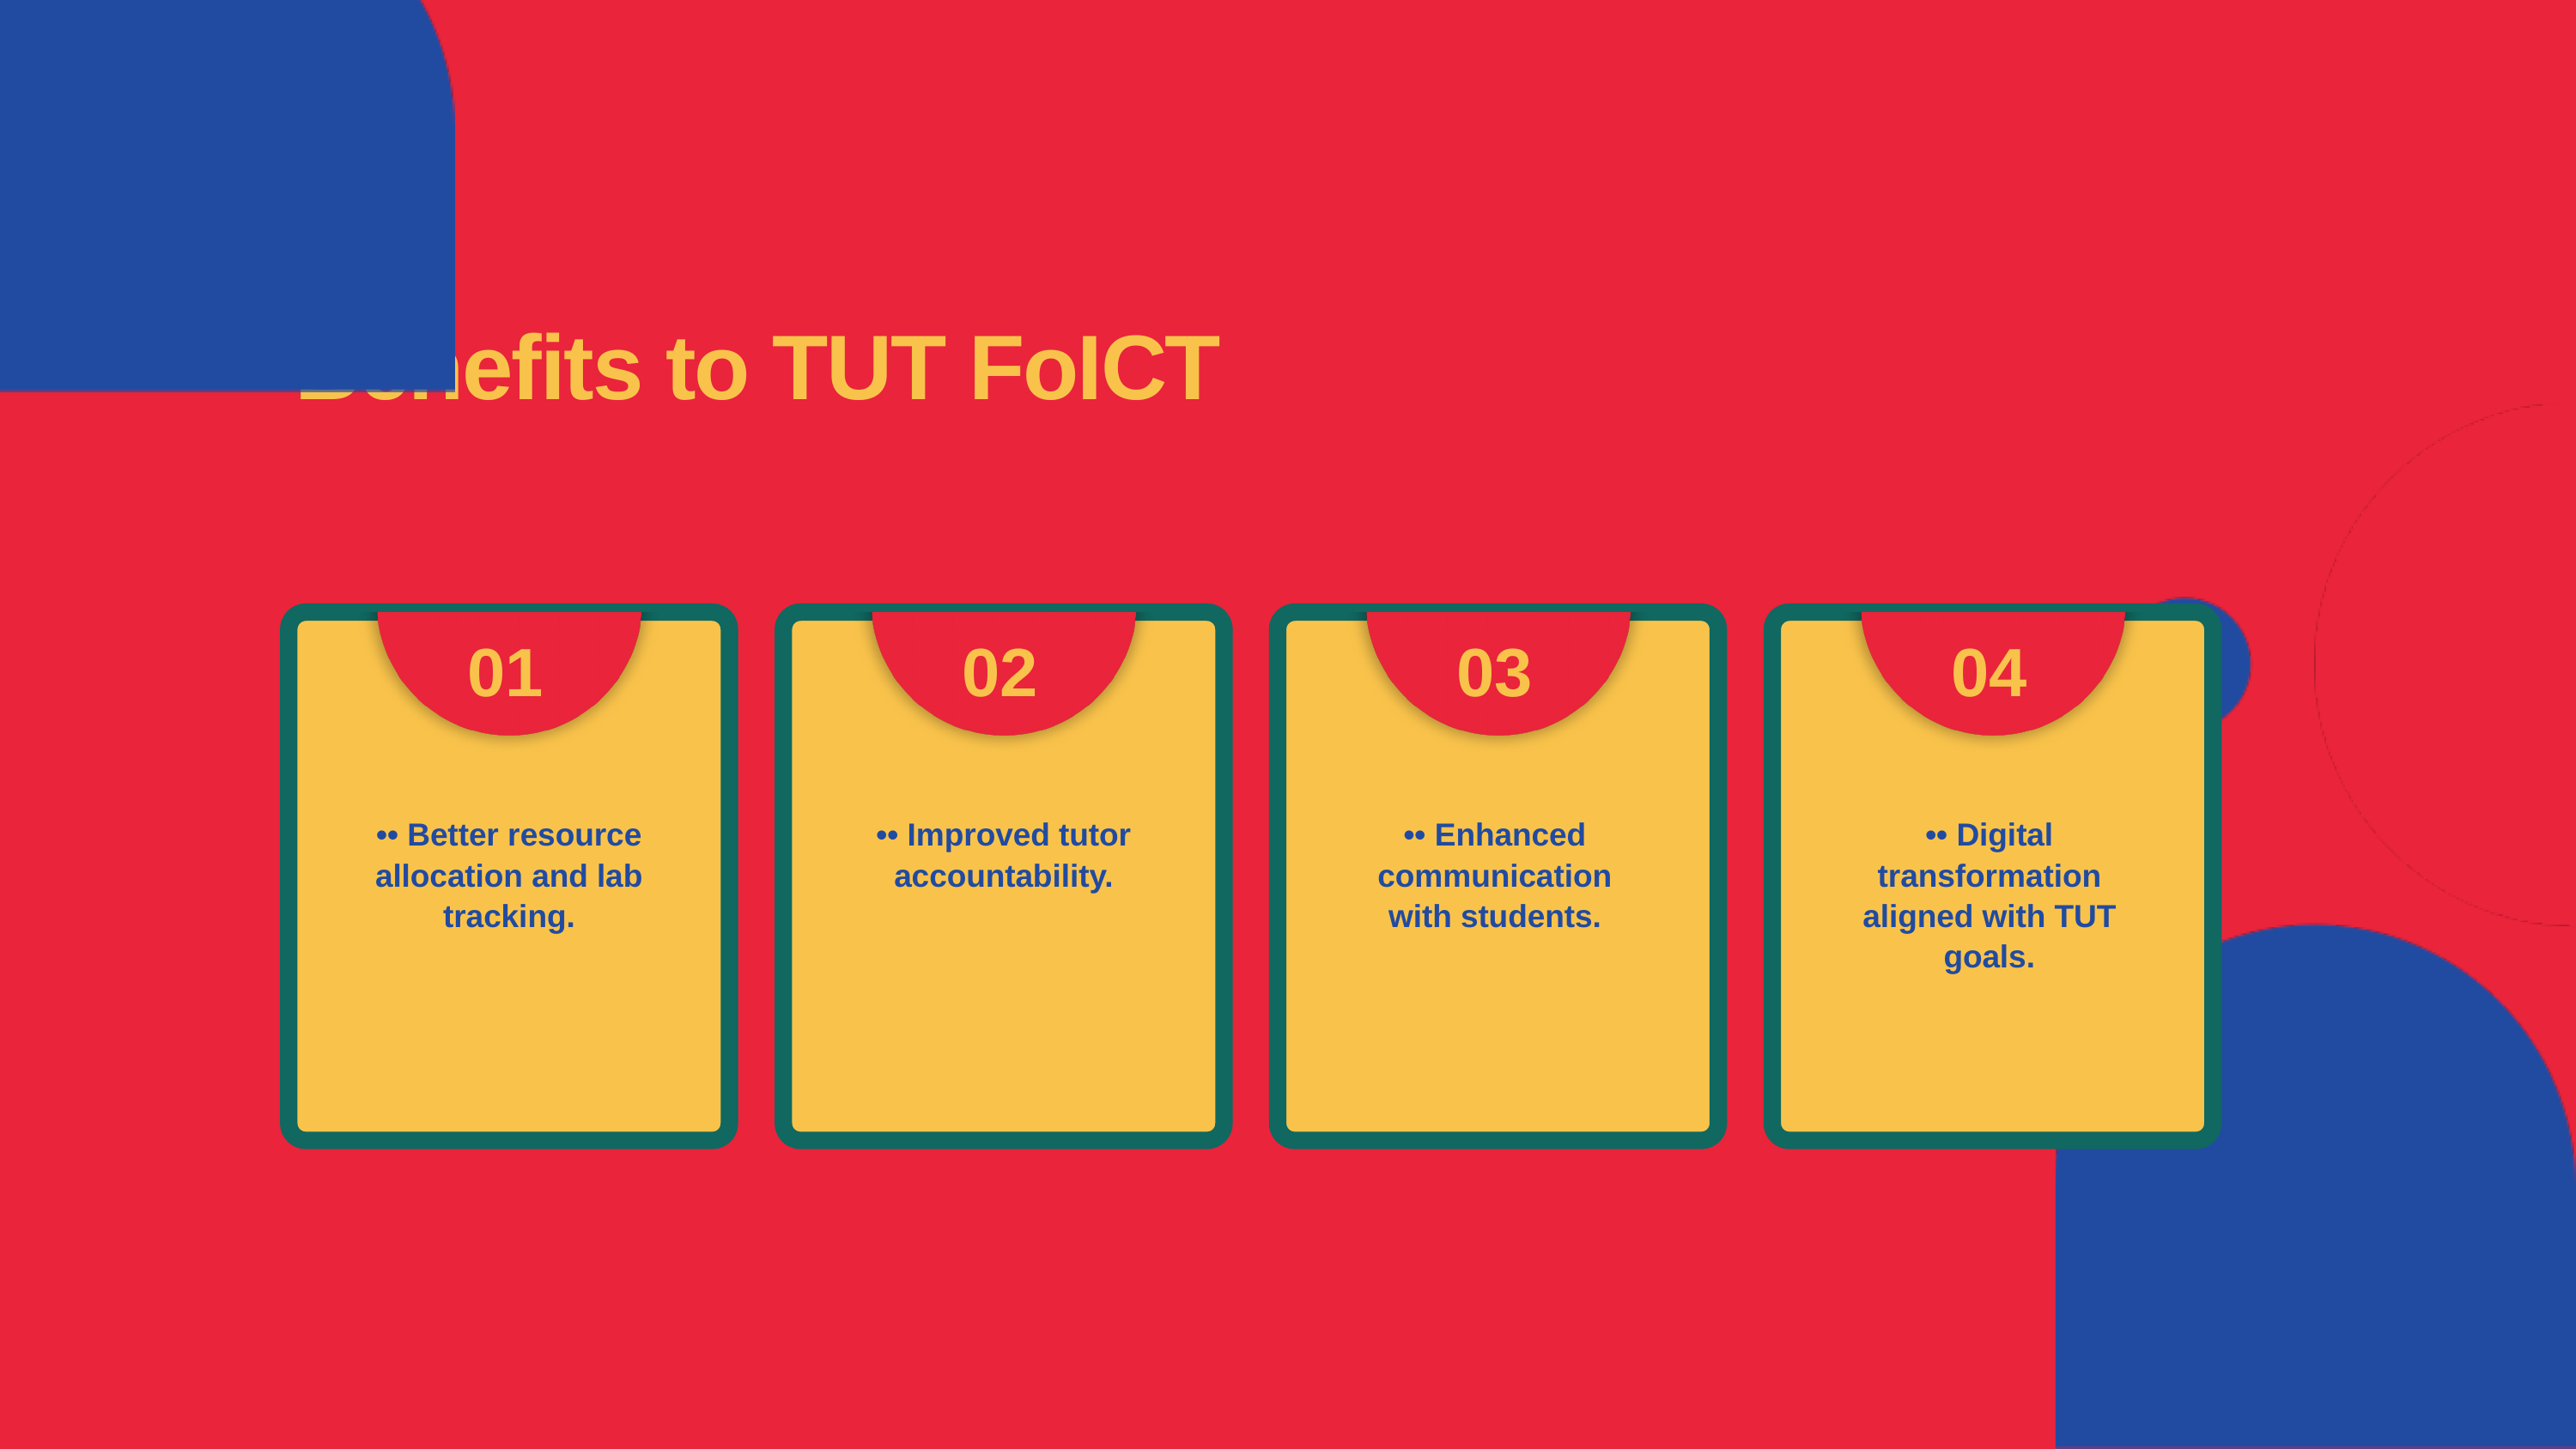

Benefits to TUT FoICT

01
02
03
04
•• Better resource allocation and lab tracking.

•• Improved tutor accountability.

•• Enhanced communication with students.

•• Digital transformation aligned with TUT goals.